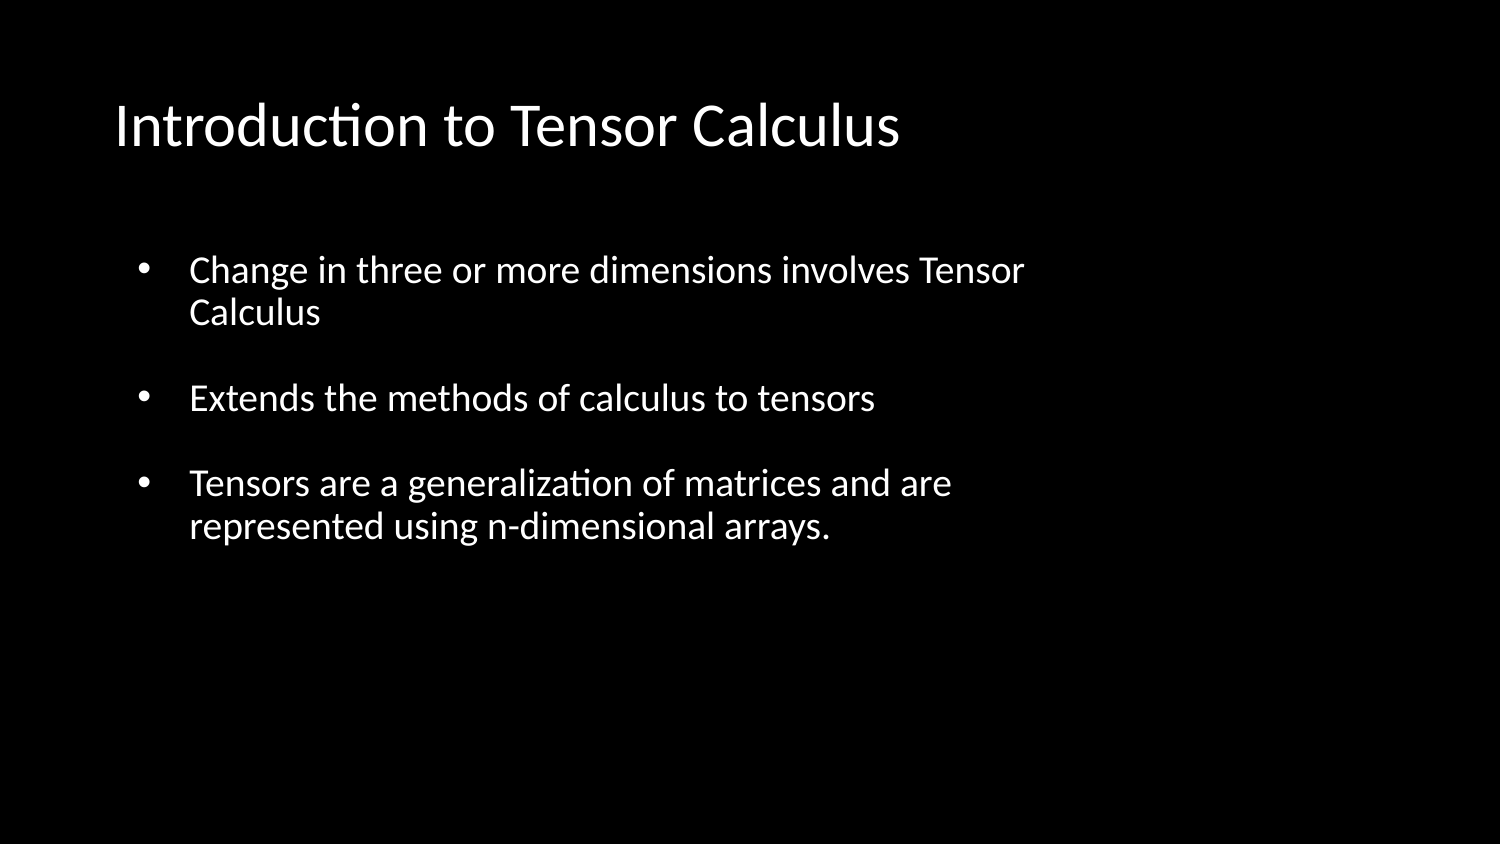

# Introduction to Tensor Calculus
Change in three or more dimensions involves Tensor Calculus

Extends the methods of calculus to tensors

Tensors are a generalization of matrices and are represented using n-dimensional arrays.